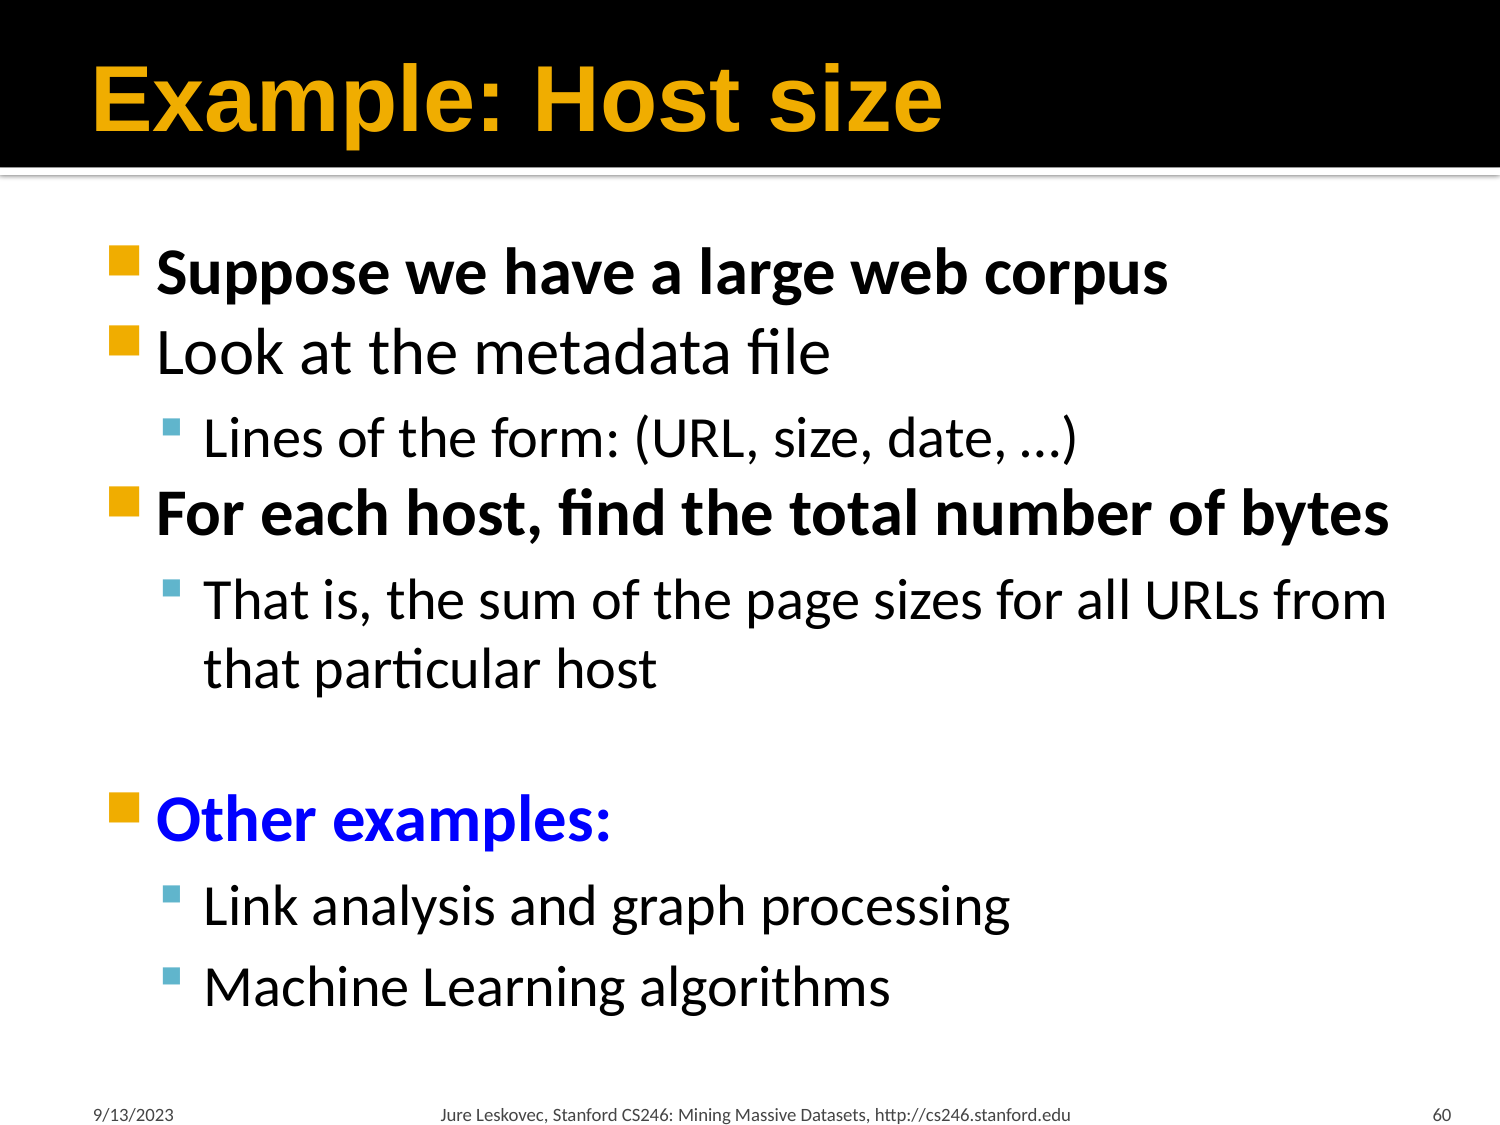

# Example: Host size
Suppose we have a large web corpus
Look at the metadata file
Lines of the form: (URL, size, date, …)
For each host, find the total number of bytes
That is, the sum of the page sizes for all URLs from that particular host

Other examples:
Link analysis and graph processing
Machine Learning algorithms
9/13/2023
Jure Leskovec, Stanford CS246: Mining Massive Datasets, http://cs246.stanford.edu
60